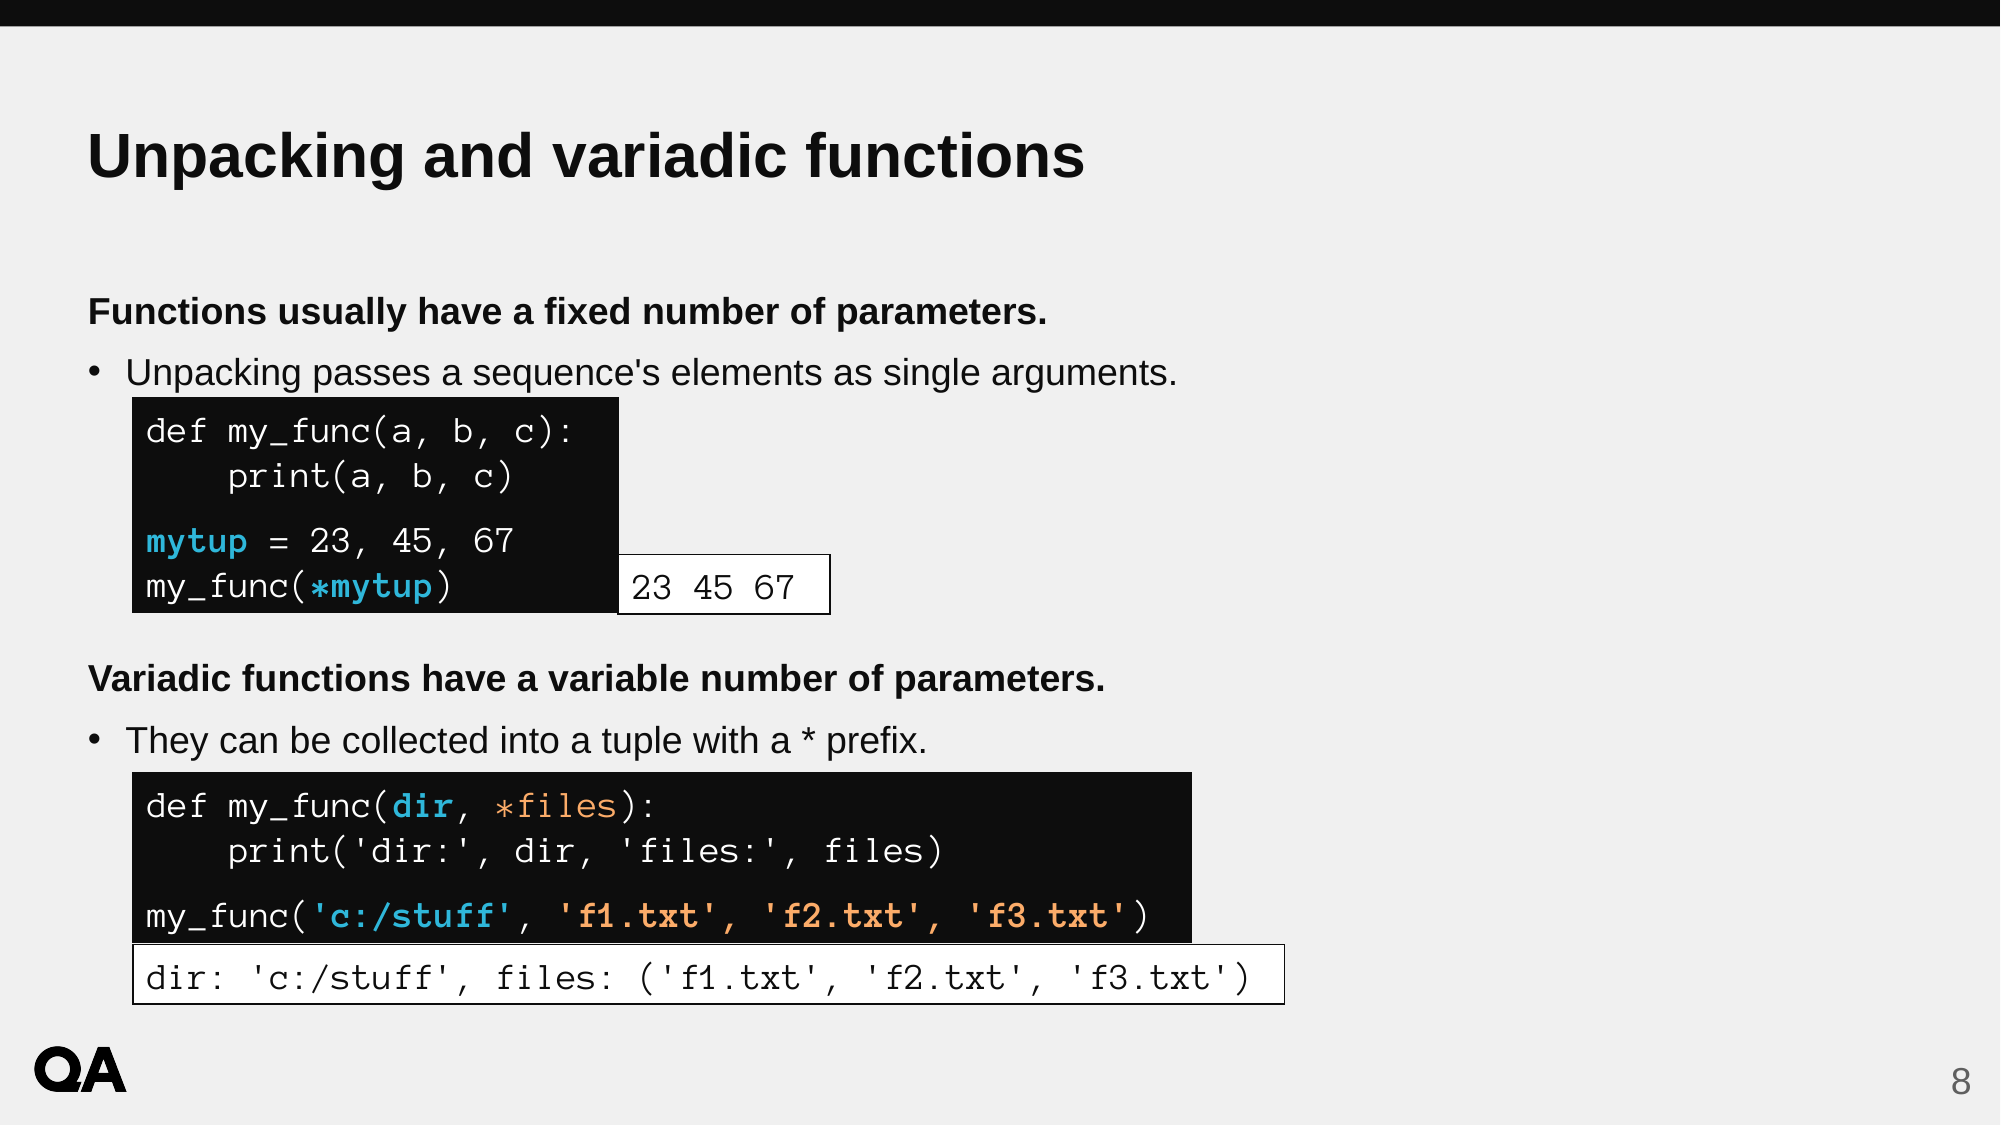

# Unpacking and variadic functions
Functions usually have a fixed number of parameters.
Unpacking passes a sequence's elements as single arguments.

Variadic functions have a variable number of parameters.
They can be collected into a tuple with a * prefix.

def my_func(a, b, c):
    print(a, b, c)

mytup = 23, 45, 67
my_func(*mytup)
23 45 67
def my_func(dir, *files):
    print('dir:', dir, 'files:', files)

my_func('c:/stuff', 'f1.txt', 'f2.txt', 'f3.txt')
dir: 'c:/stuff', files: ('f1.txt', 'f2.txt', 'f3.txt')
8